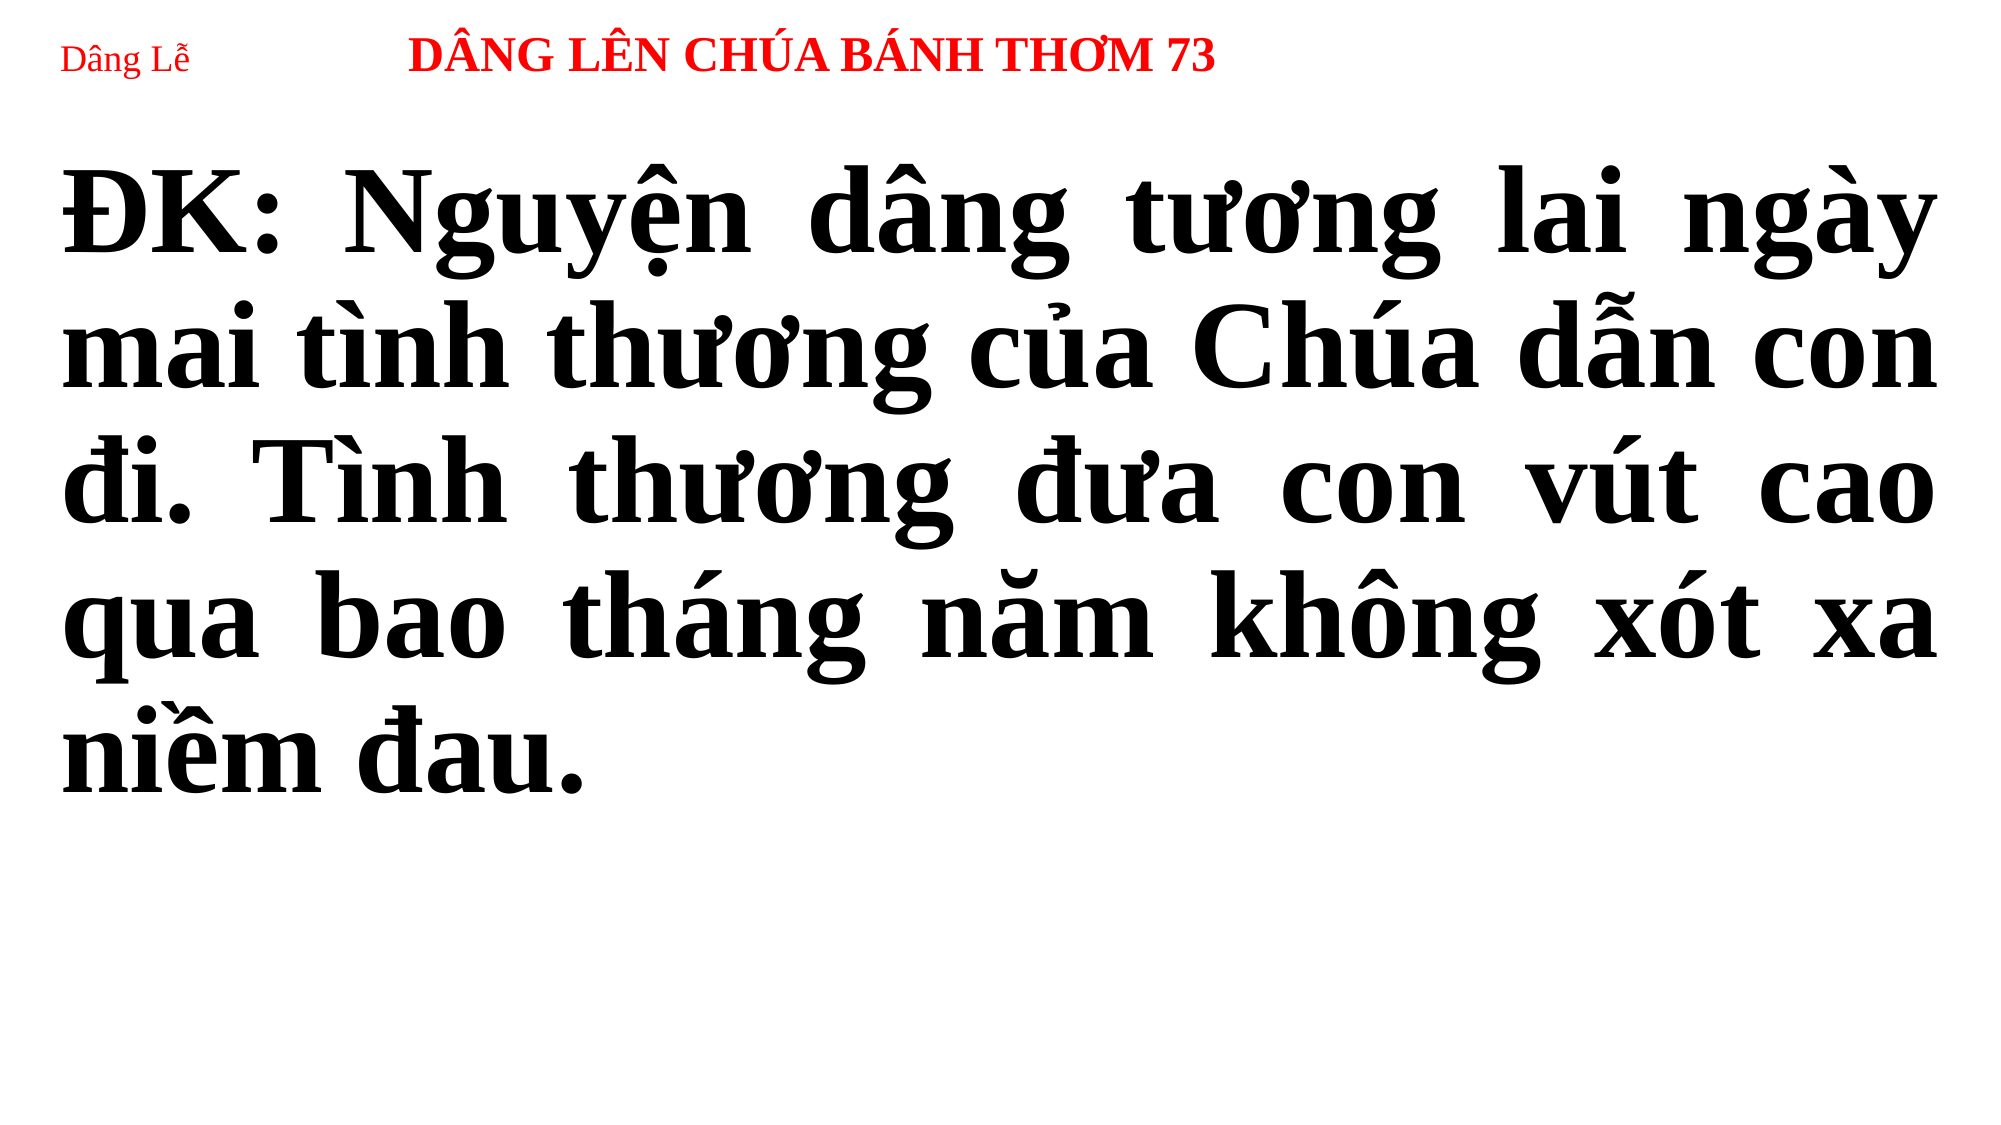

# Dâng Lễ                       DÂNG LÊN CHÚA BÁNH THƠM 73
ĐK: Nguyện dâng tương lai ngày mai tình thương của Chúa dẫn con đi. Tình thương đưa con vút cao qua bao tháng năm không xót xa niềm đau.